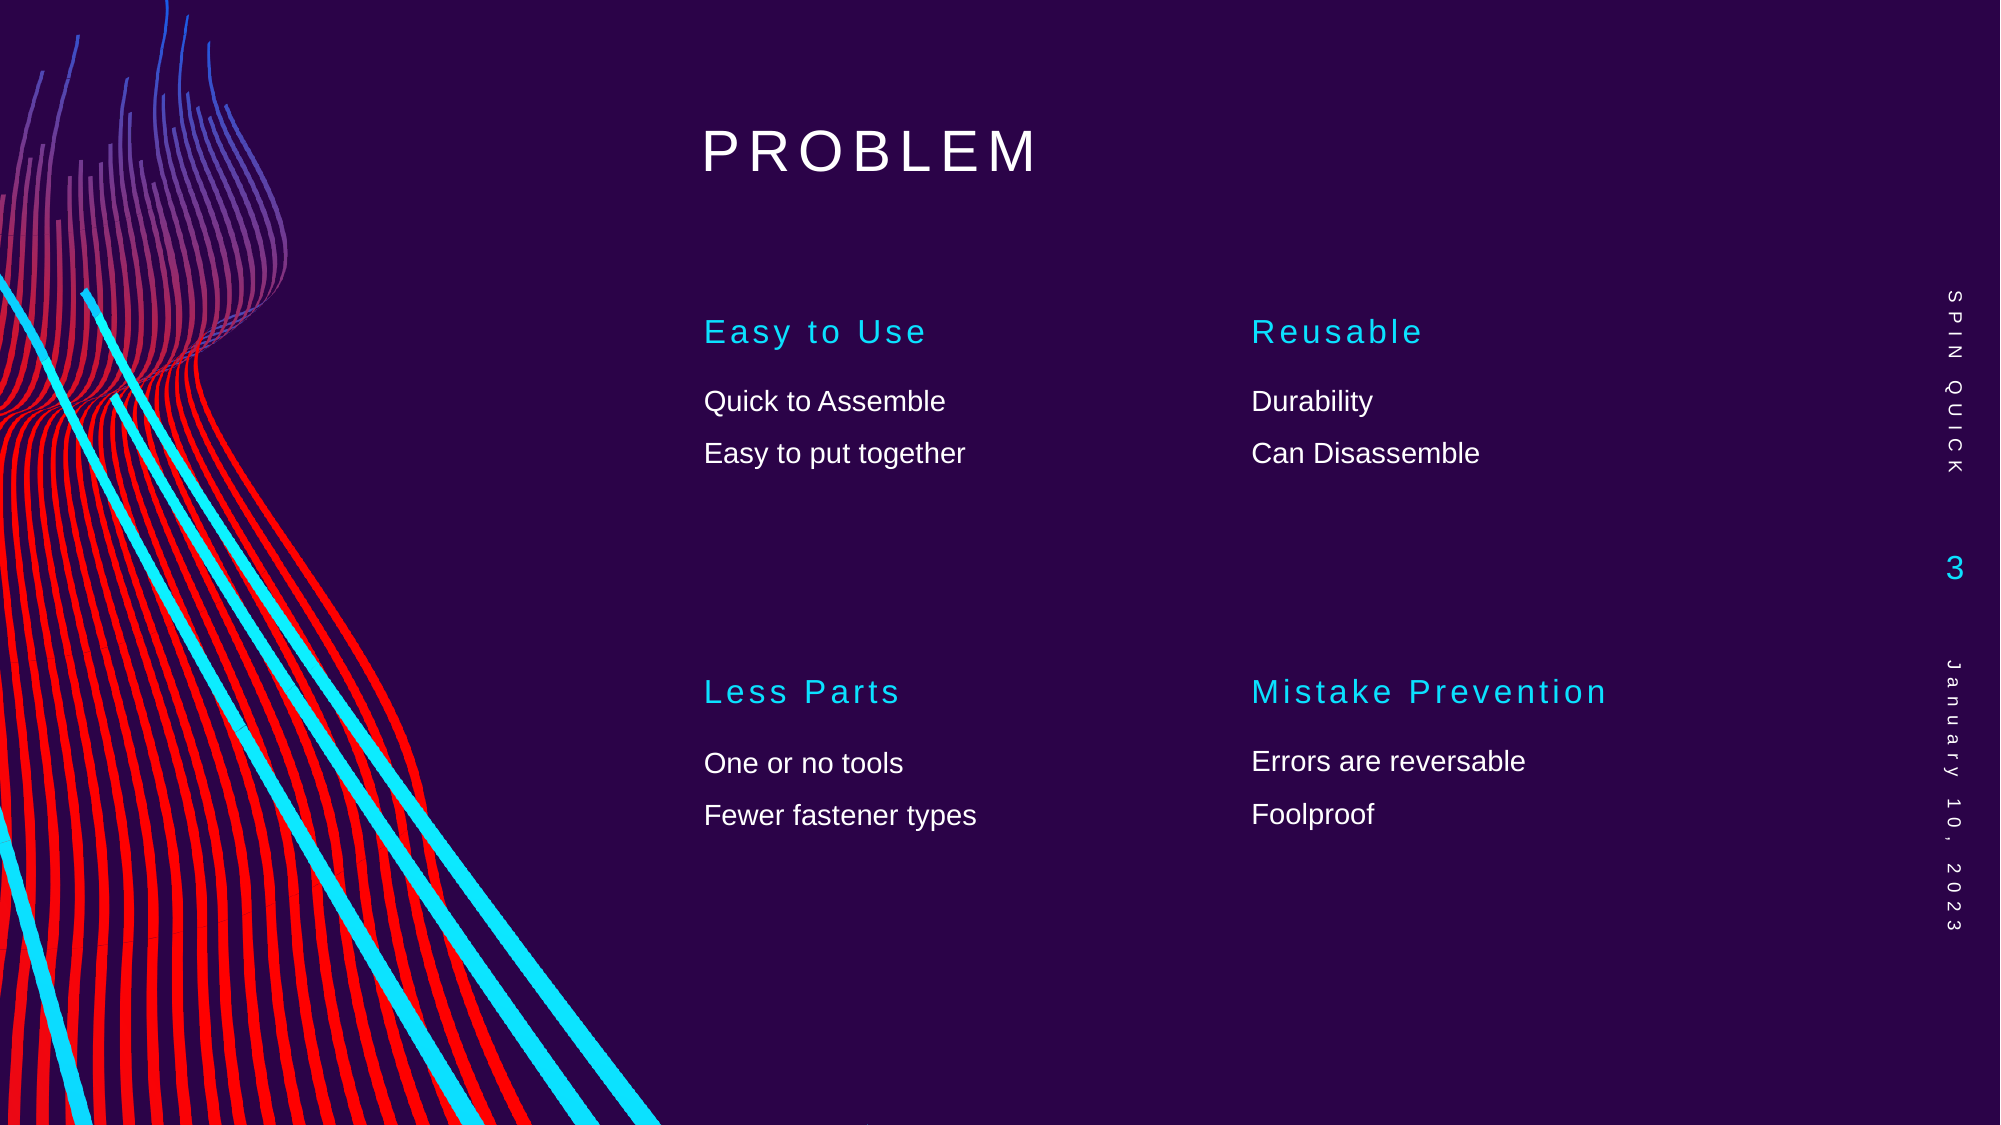

# Problem
Spin Quick
Easy to Use
Reusable
Quick to Assemble
Easy to put together

Durability
Can Disassemble
3
Less Parts
Mistake Prevention
Errors are reversable
Foolproof
One or no tools
Fewer fastener types
January 10, 2023